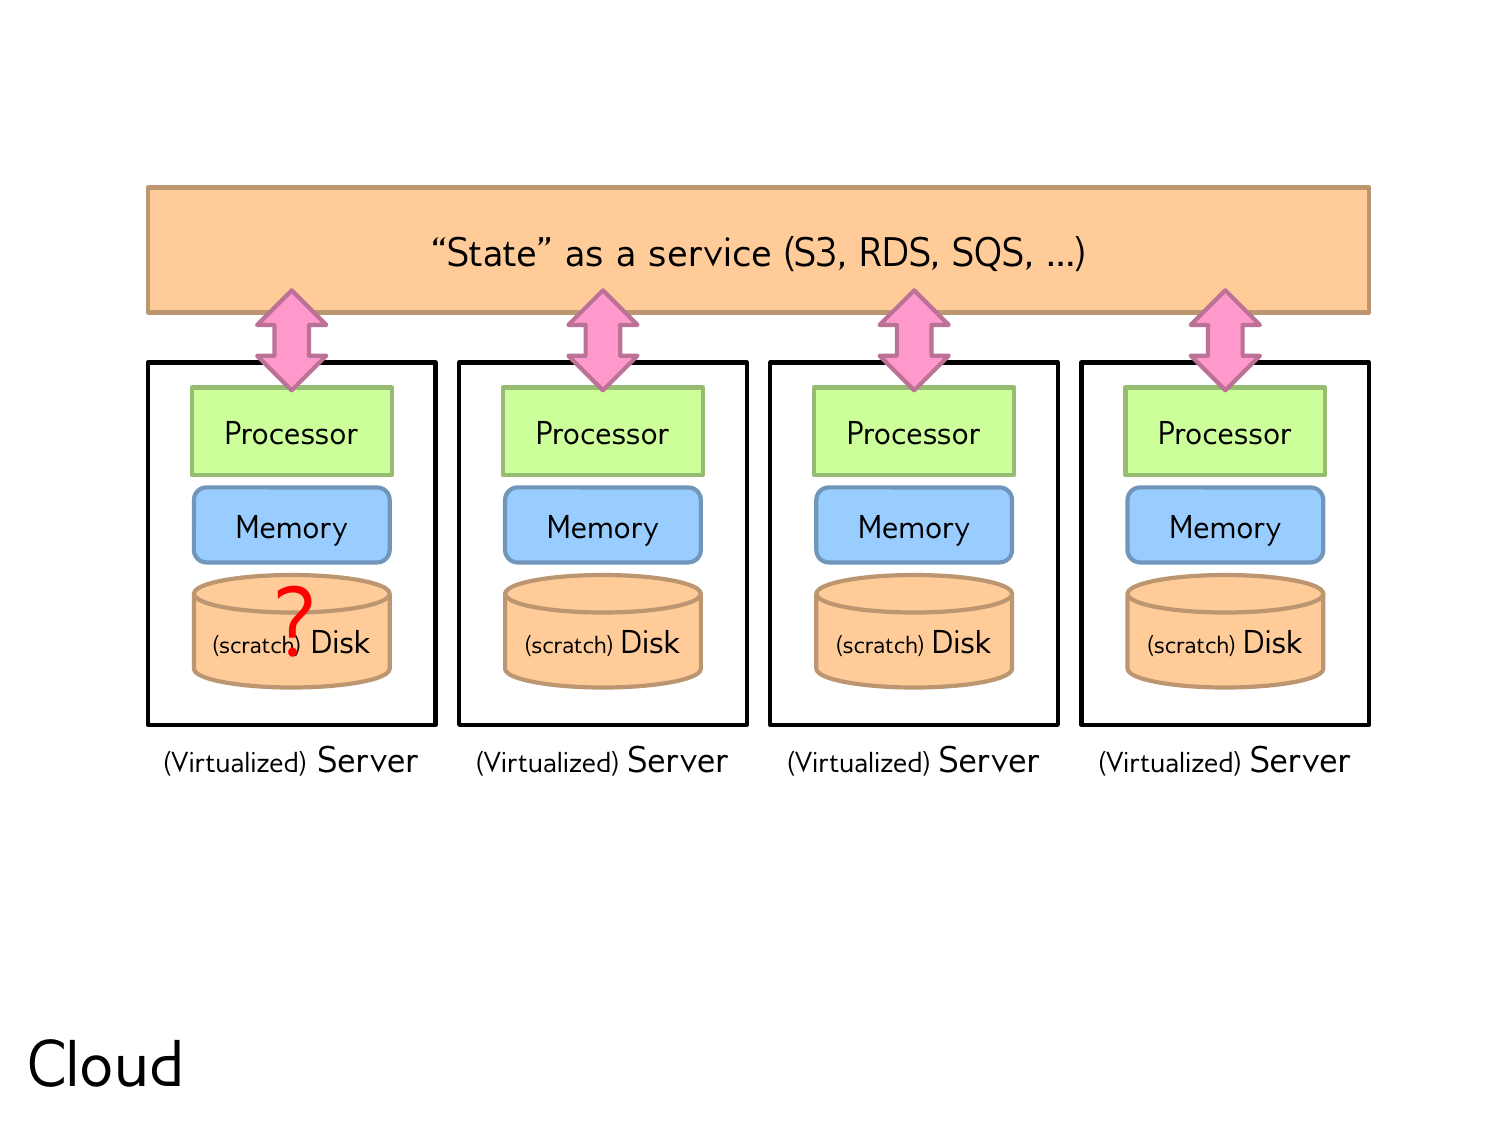

“State” as a service (S3, RDS, SQS, …)

Processor
Memory
(scratch) Disk
(Virtualized) Server

Processor
Memory
(scratch) Disk
(Virtualized) Server

Processor
Memory
(scratch) Disk
(Virtualized) Server

Processor
Memory
(scratch) Disk
(Virtualized) Server
?
Cloud